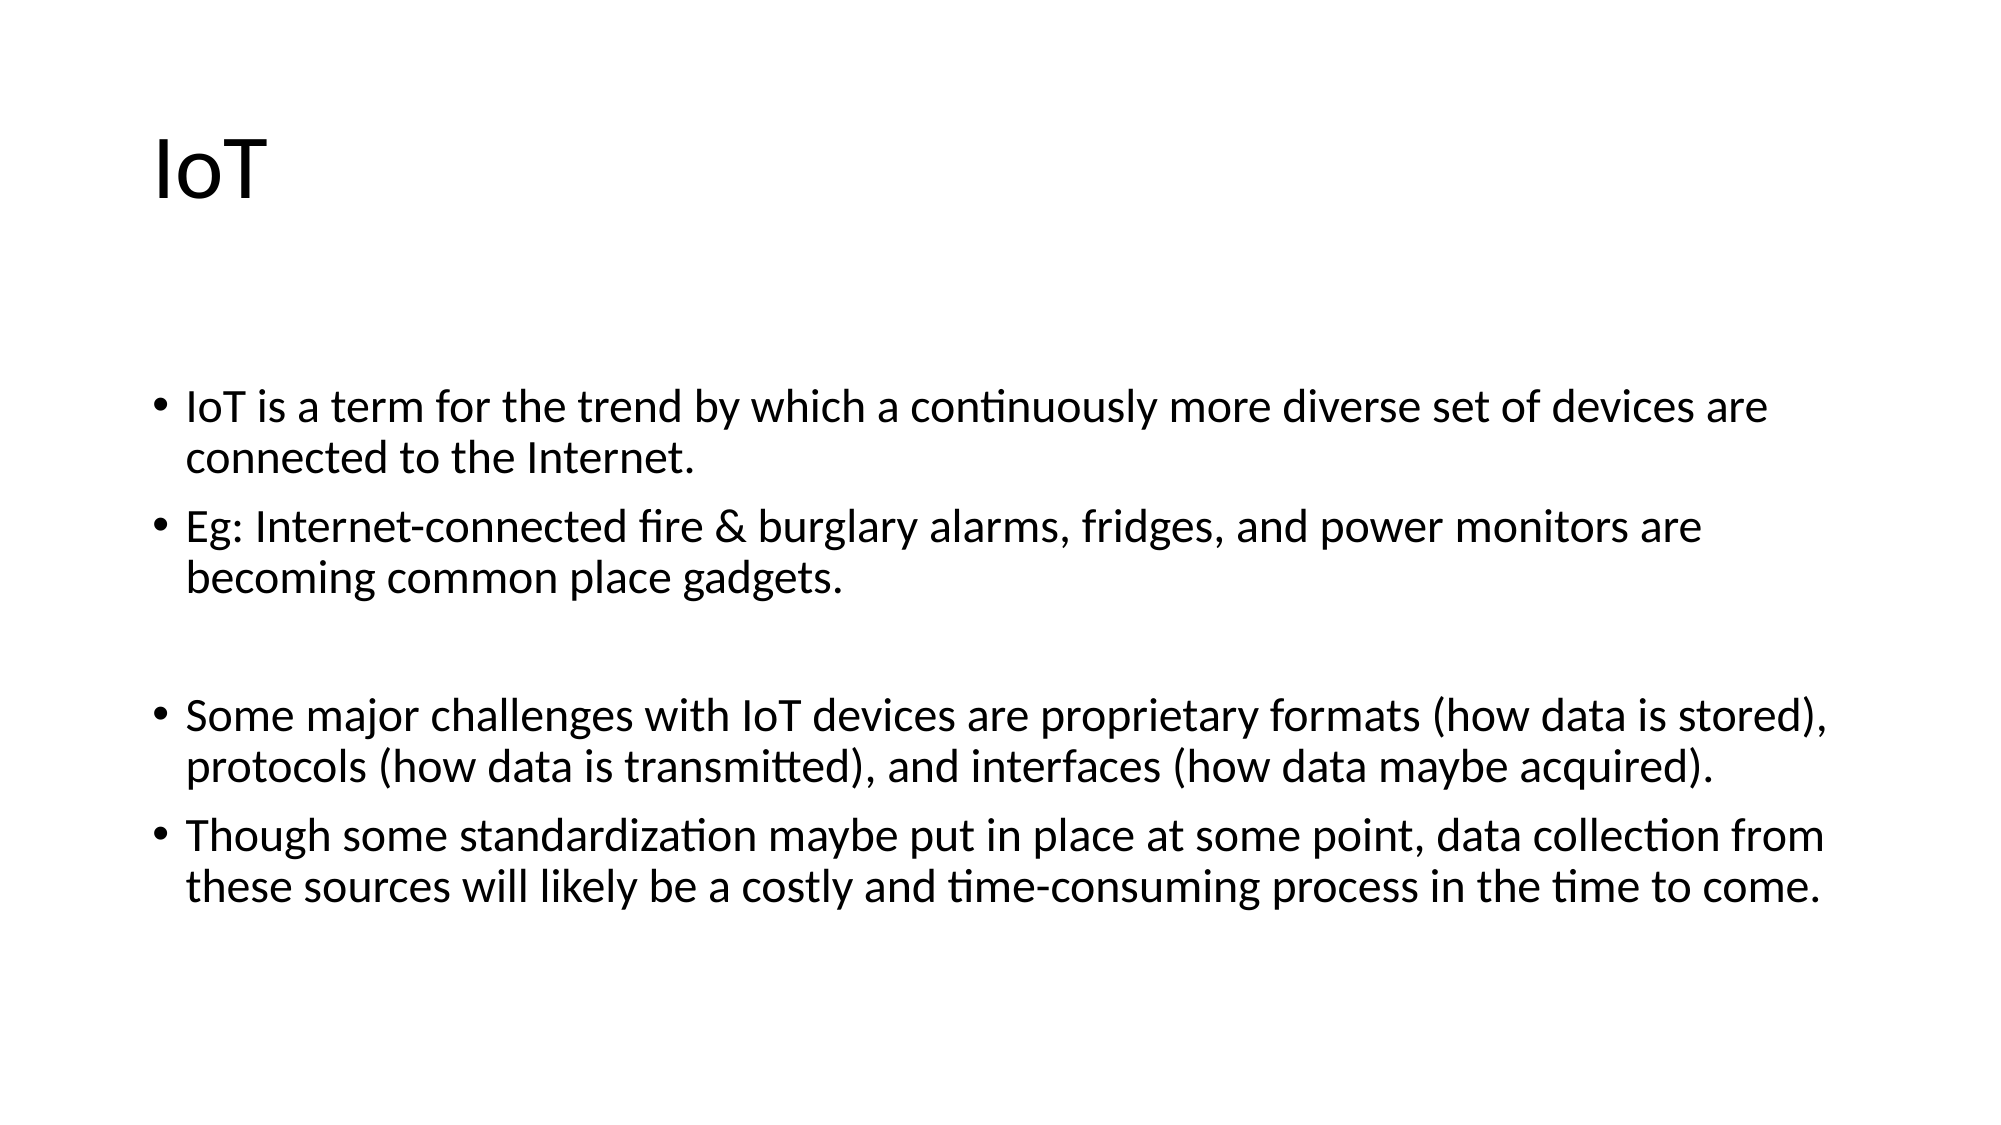

# IoT

IoT is a term for the trend by which a continuously more diverse set of devices are connected to the Internet.
Eg: Internet-connected fire & burglary alarms, fridges, and power monitors are becoming common place gadgets.

Some major challenges with IoT devices are proprietary formats (how data is stored), protocols (how data is transmitted), and interfaces (how data maybe acquired).
Though some standardization maybe put in place at some point, data collection from these sources will likely be a costly and time-consuming process in the time to come.